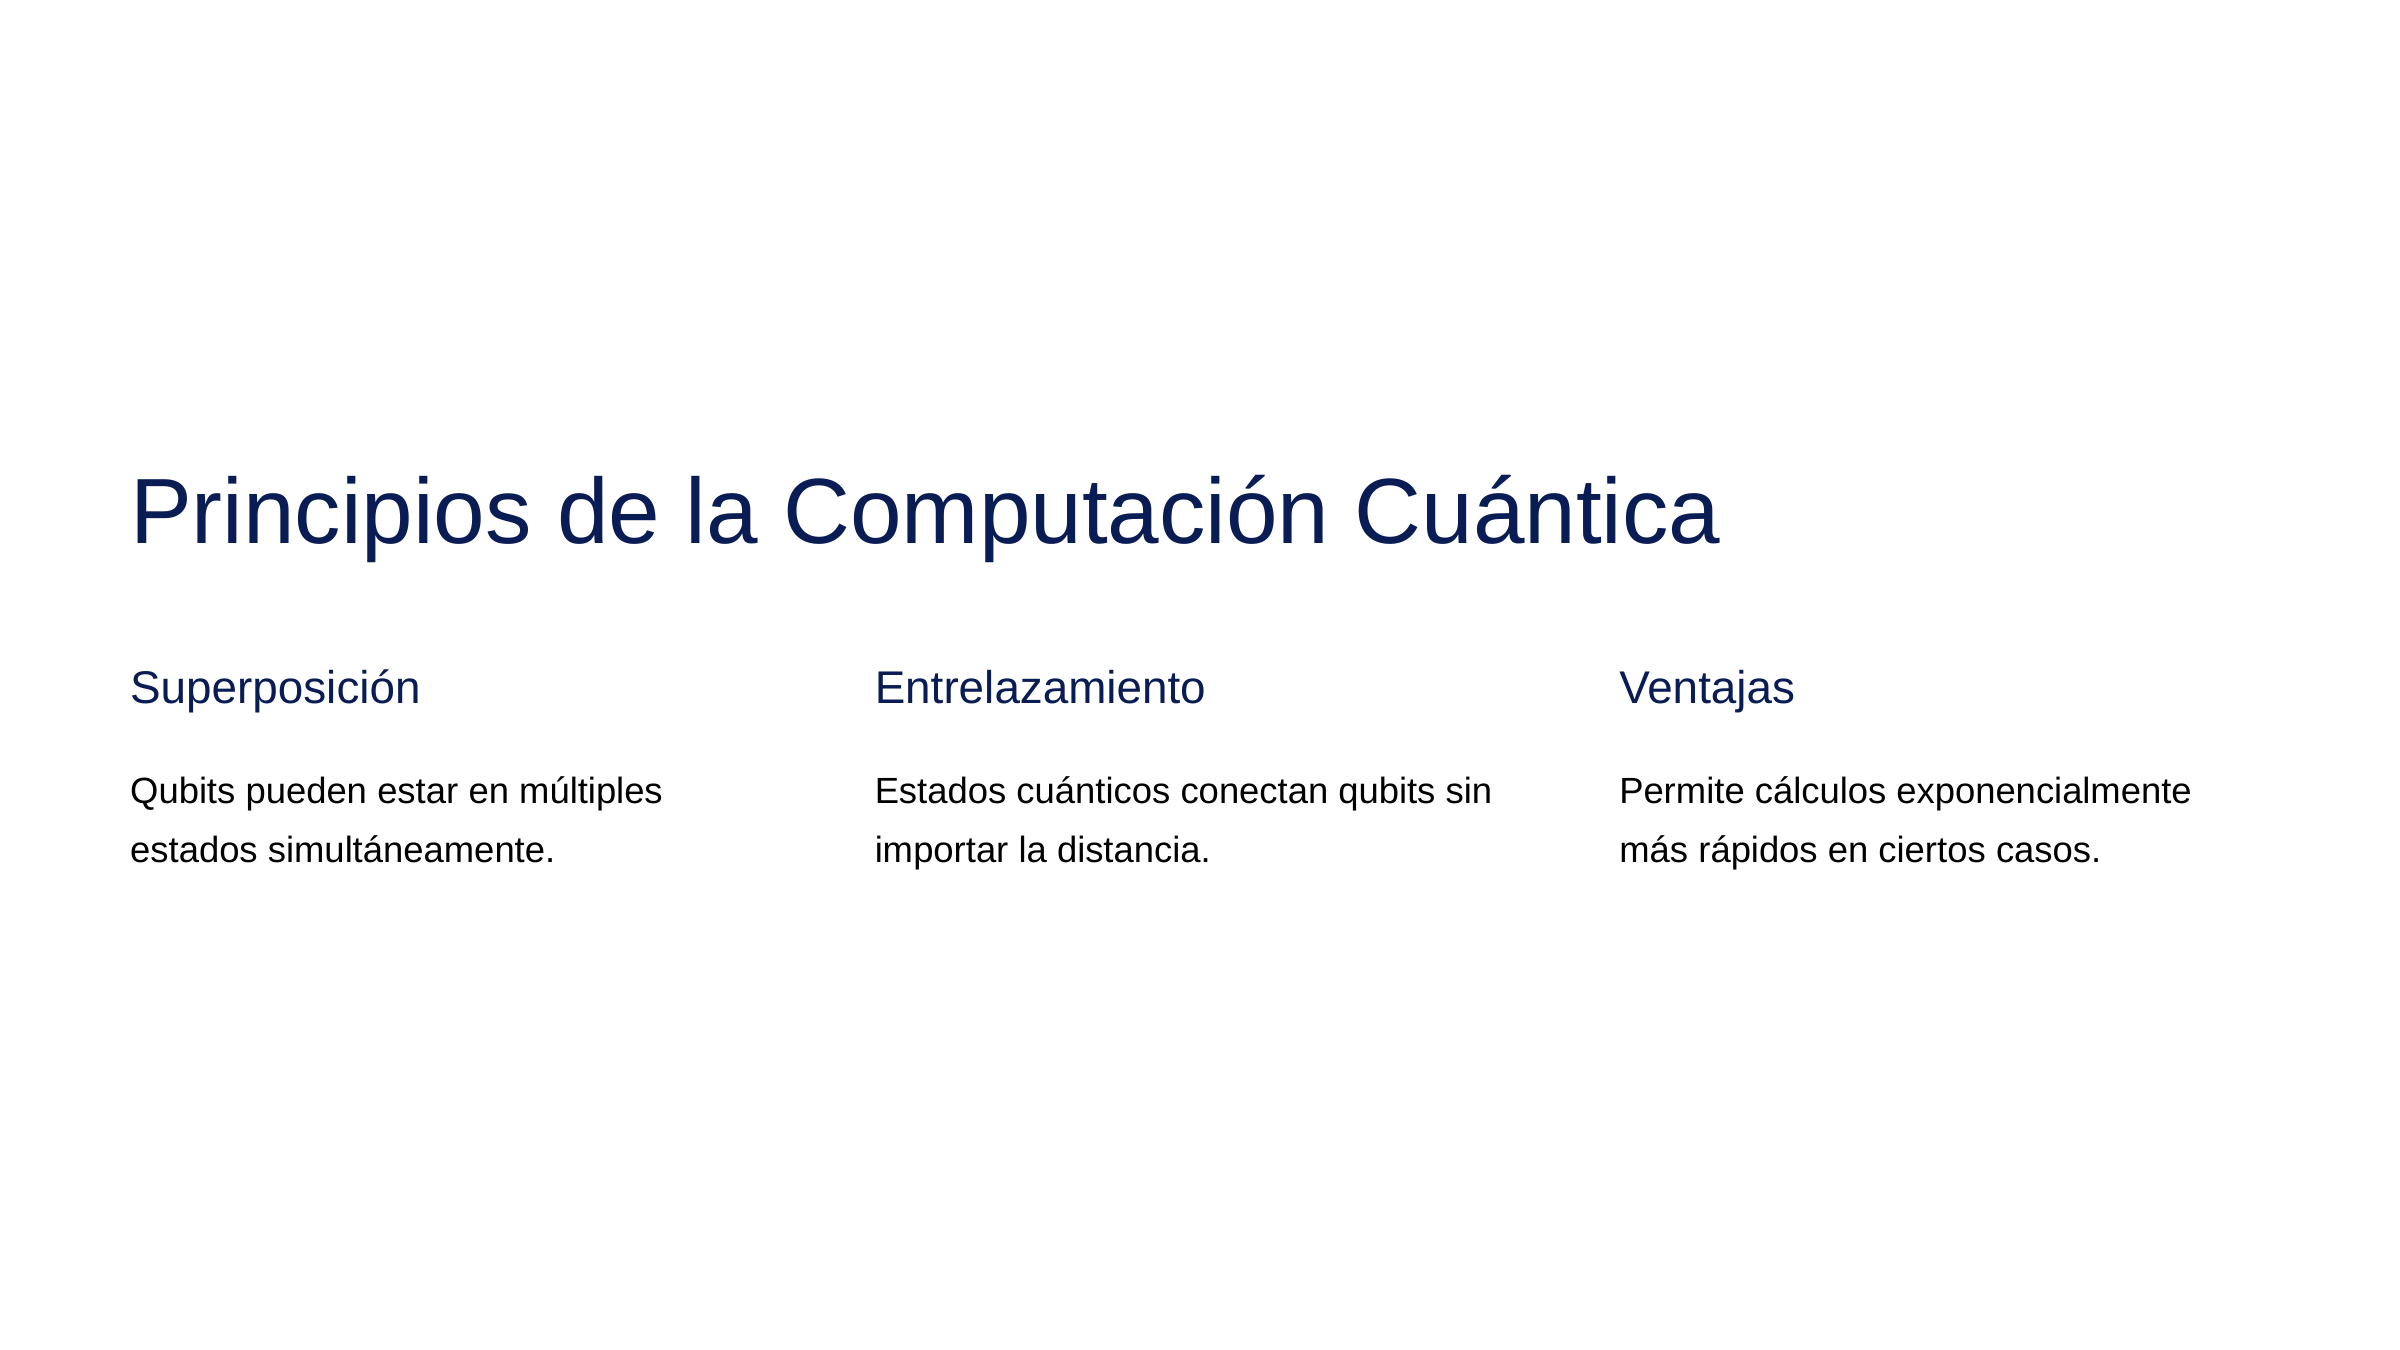

Principios de la Computación Cuántica
Superposición
Entrelazamiento
Ventajas
Qubits pueden estar en múltiples estados simultáneamente.
Estados cuánticos conectan qubits sin importar la distancia.
Permite cálculos exponencialmente más rápidos en ciertos casos.